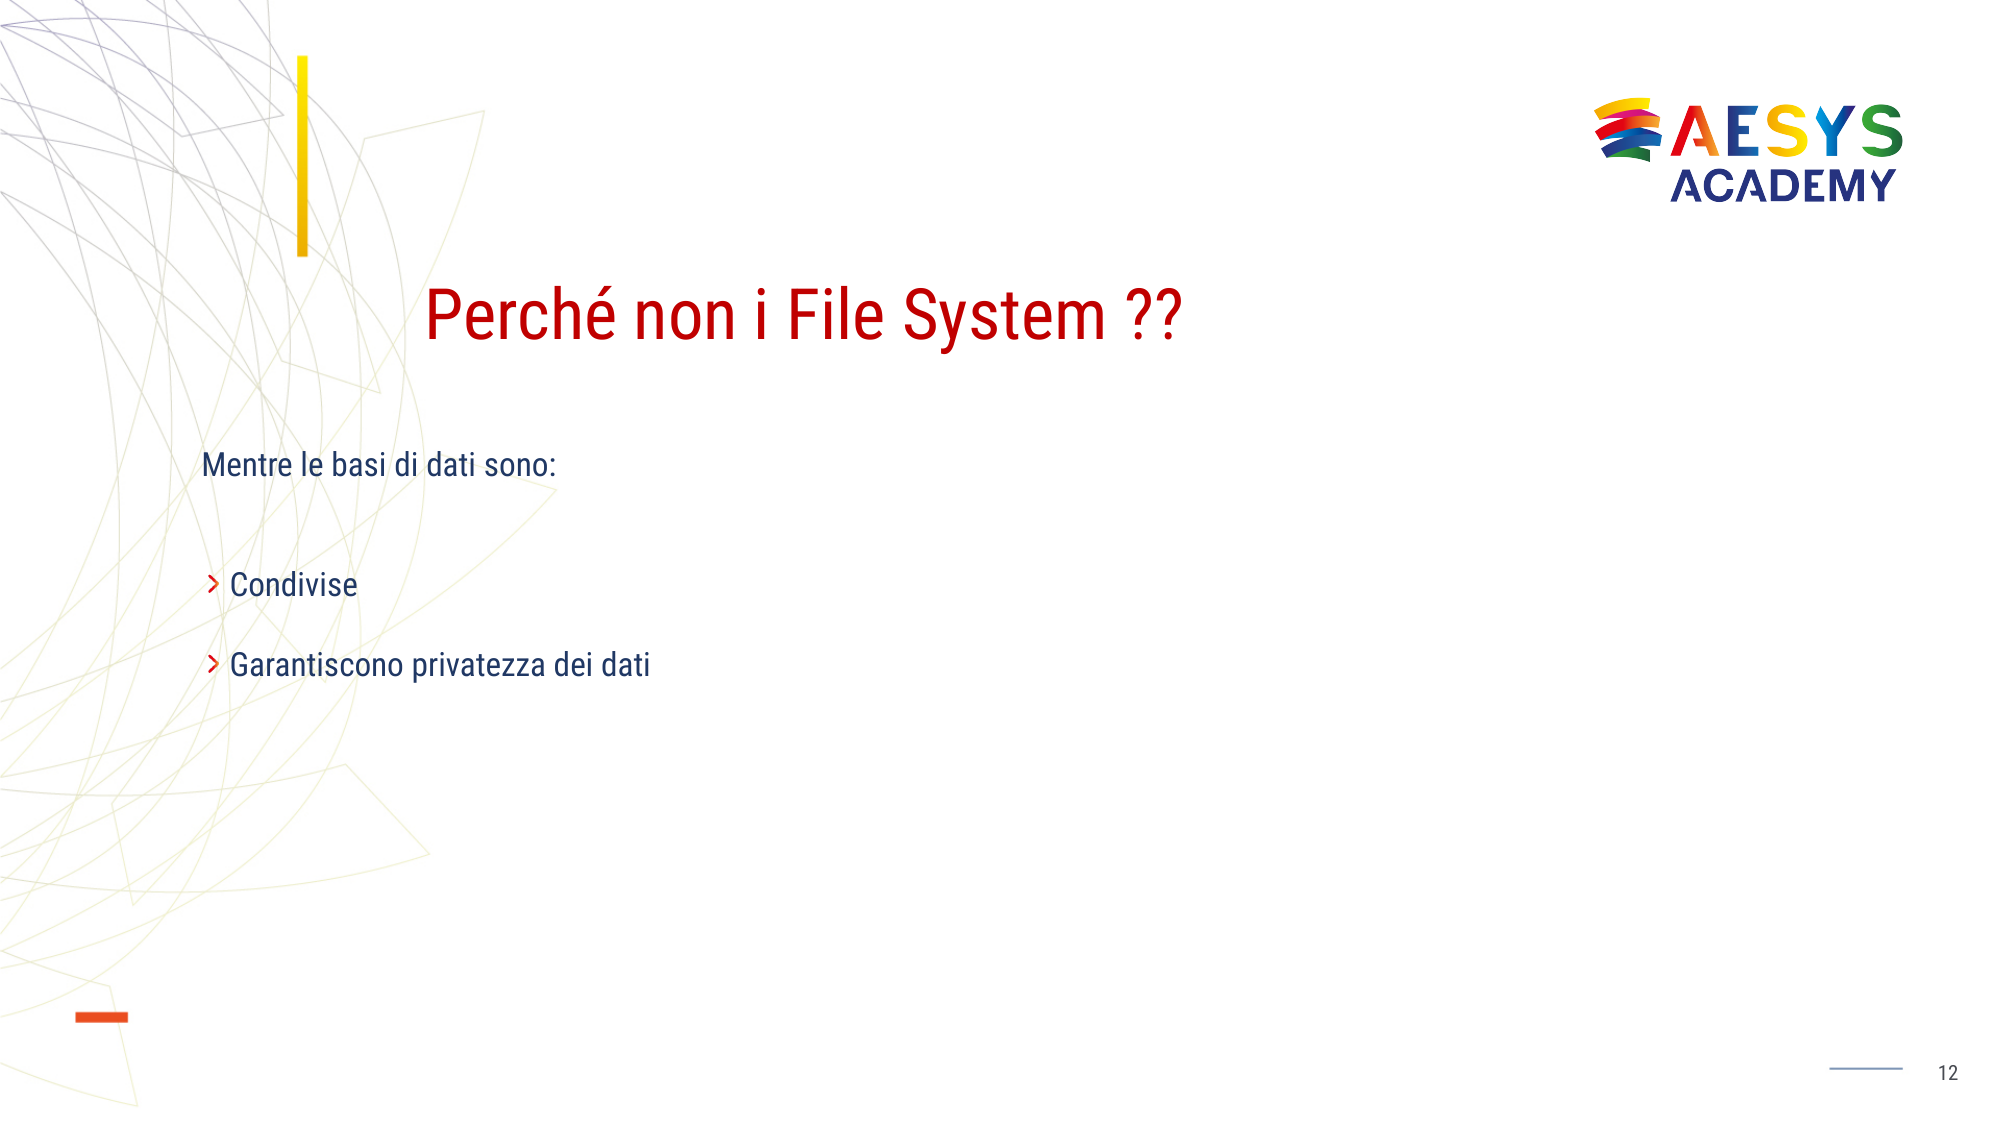

# Perché non i File System ??
Mentre le basi di dati sono:

Condivise

Garantiscono privatezza dei dati

12